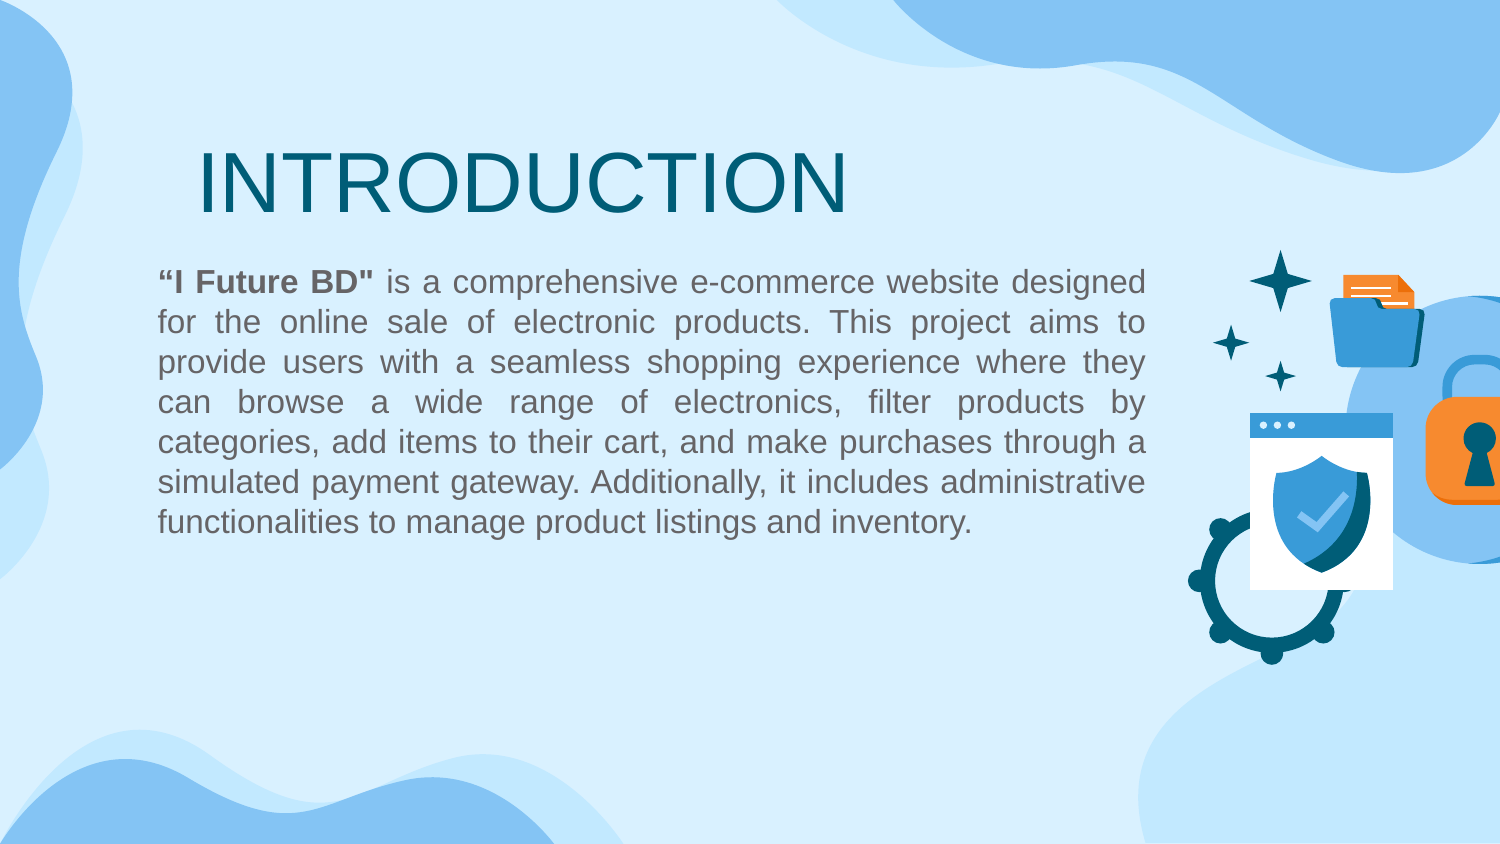

# INTRODUCTION

“I Future BD" is a comprehensive e-commerce website designed for the online sale of electronic products. This project aims to provide users with a seamless shopping experience where they can browse a wide range of electronics, filter products by categories, add items to their cart, and make purchases through a simulated payment gateway. Additionally, it includes administrative functionalities to manage product listings and inventory.